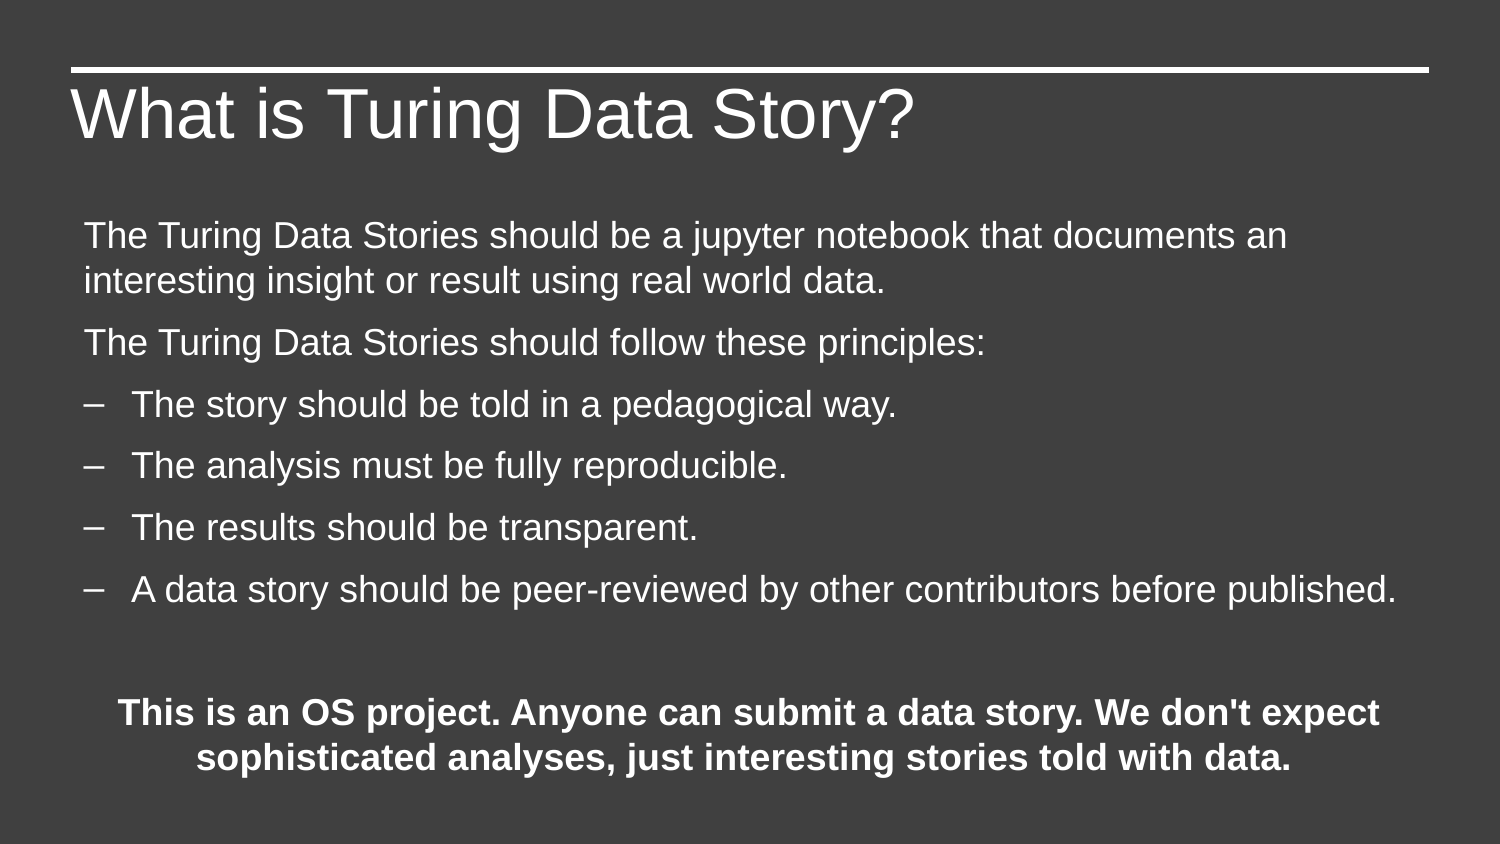

What is Turing Data Story?
The Turing Data Stories should be a jupyter notebook that documents an interesting insight or result using real world data.
The Turing Data Stories should follow these principles:
The story should be told in a pedagogical way.
The analysis must be fully reproducible.
The results should be transparent.
A data story should be peer-reviewed by other contributors before published.

This is an OS project. Anyone can submit a data story. We don't expect sophisticated analyses, just interesting stories told with data.